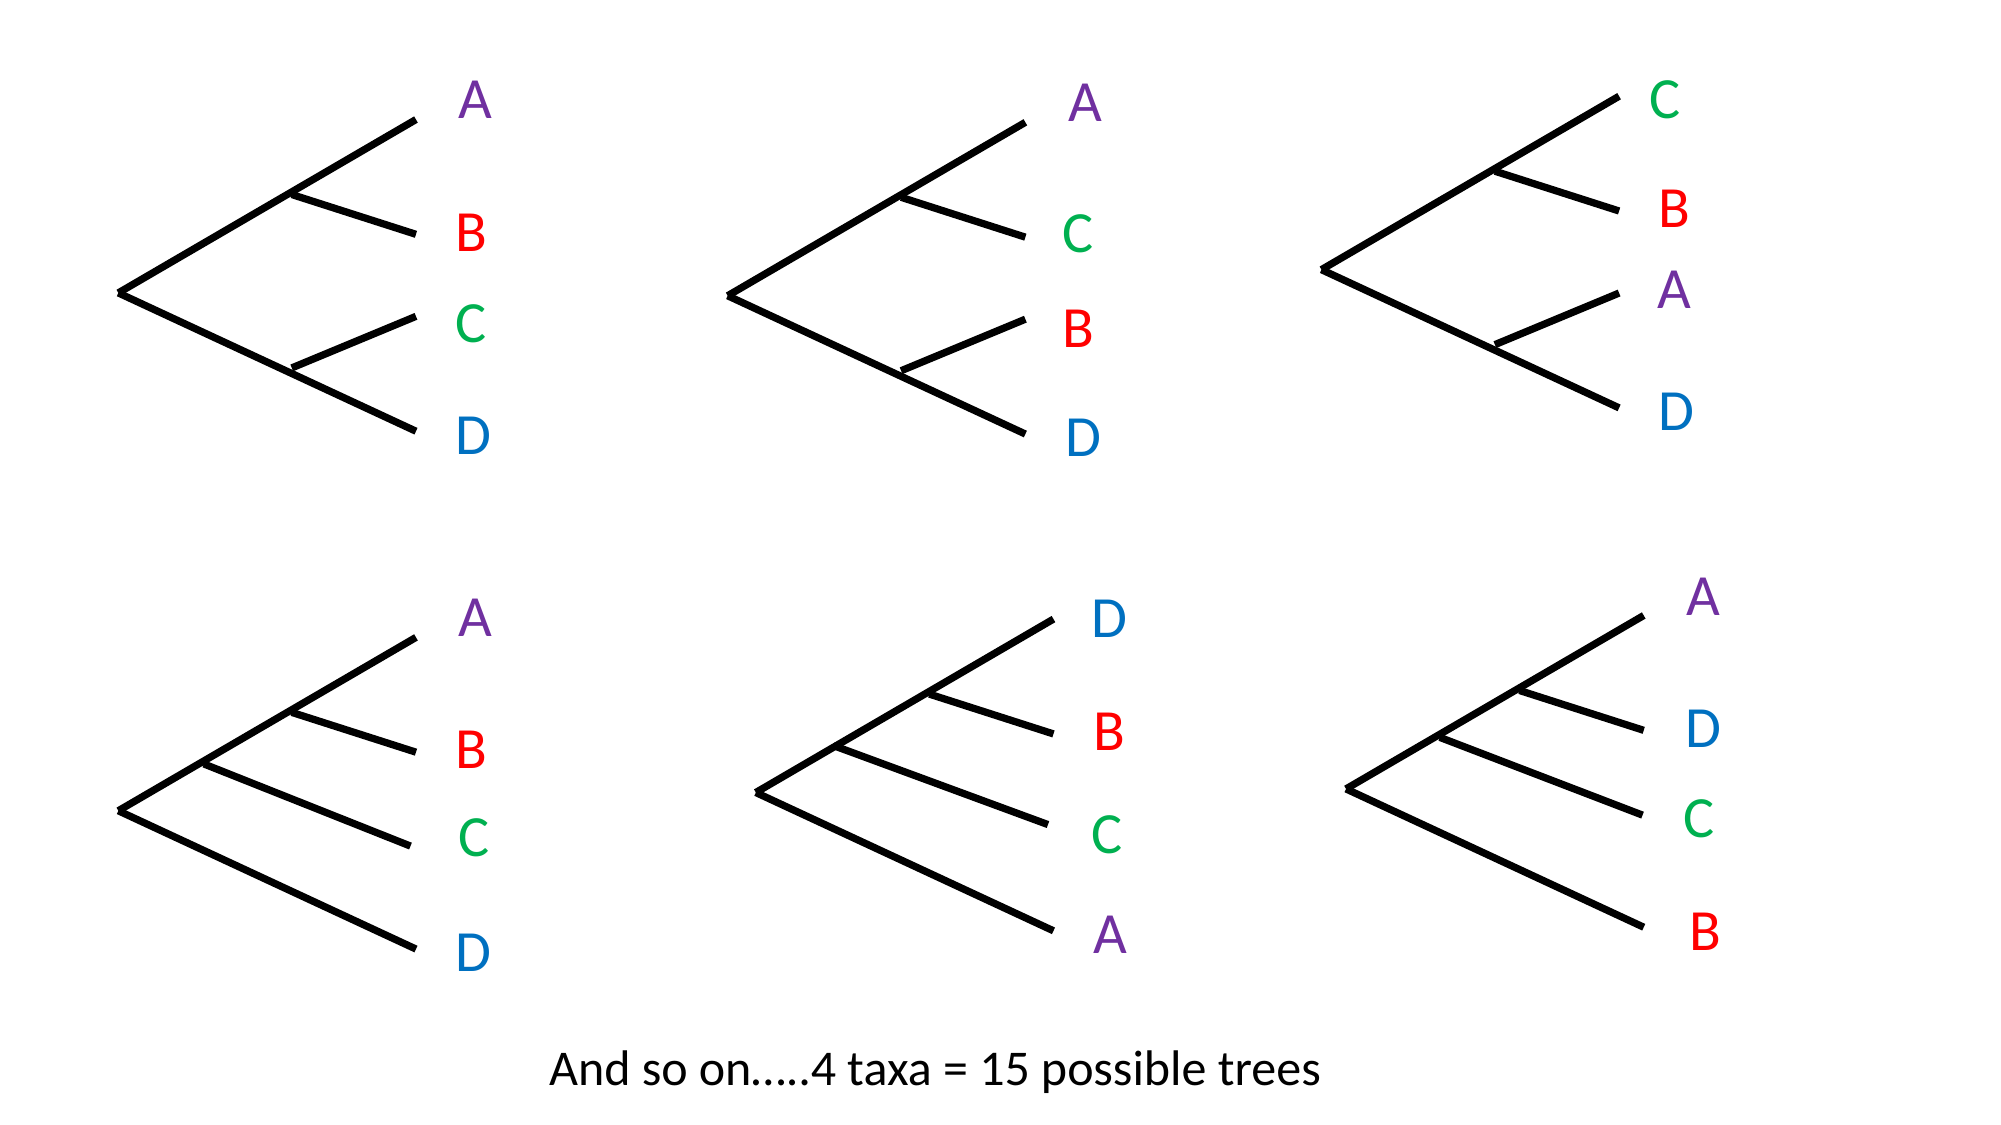

C
A
A
B
B
C
A
C
B
D
D
D
A
A
D
D
B
B
C
C
C
B
A
D
And so on…..4 taxa = 15 possible trees